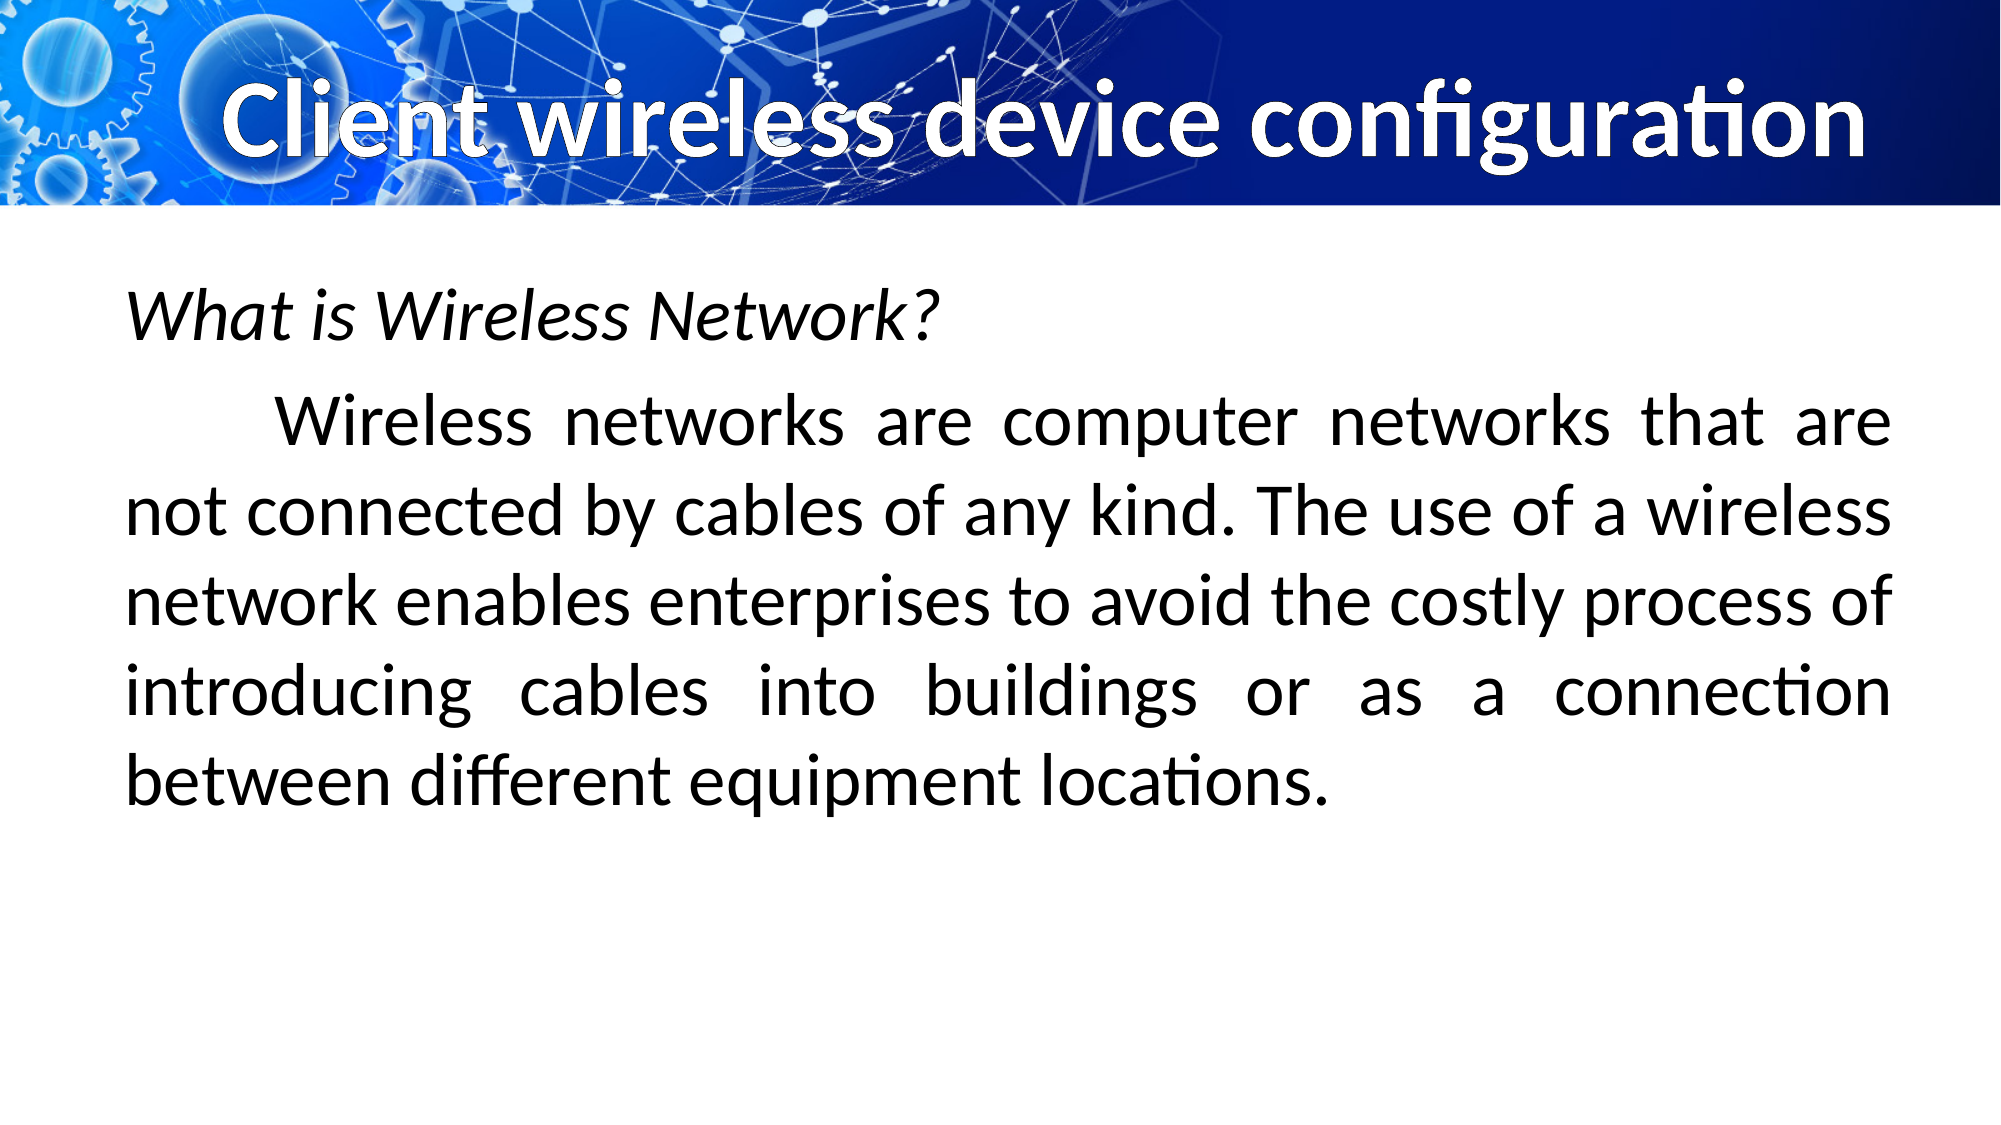

# Client wireless device configuration
What is Wireless Network?
	Wireless networks are computer networks that are not connected by cables of any kind. The use of a wireless network enables enterprises to avoid the costly process of introducing cables into buildings or as a connection between different equipment locations.